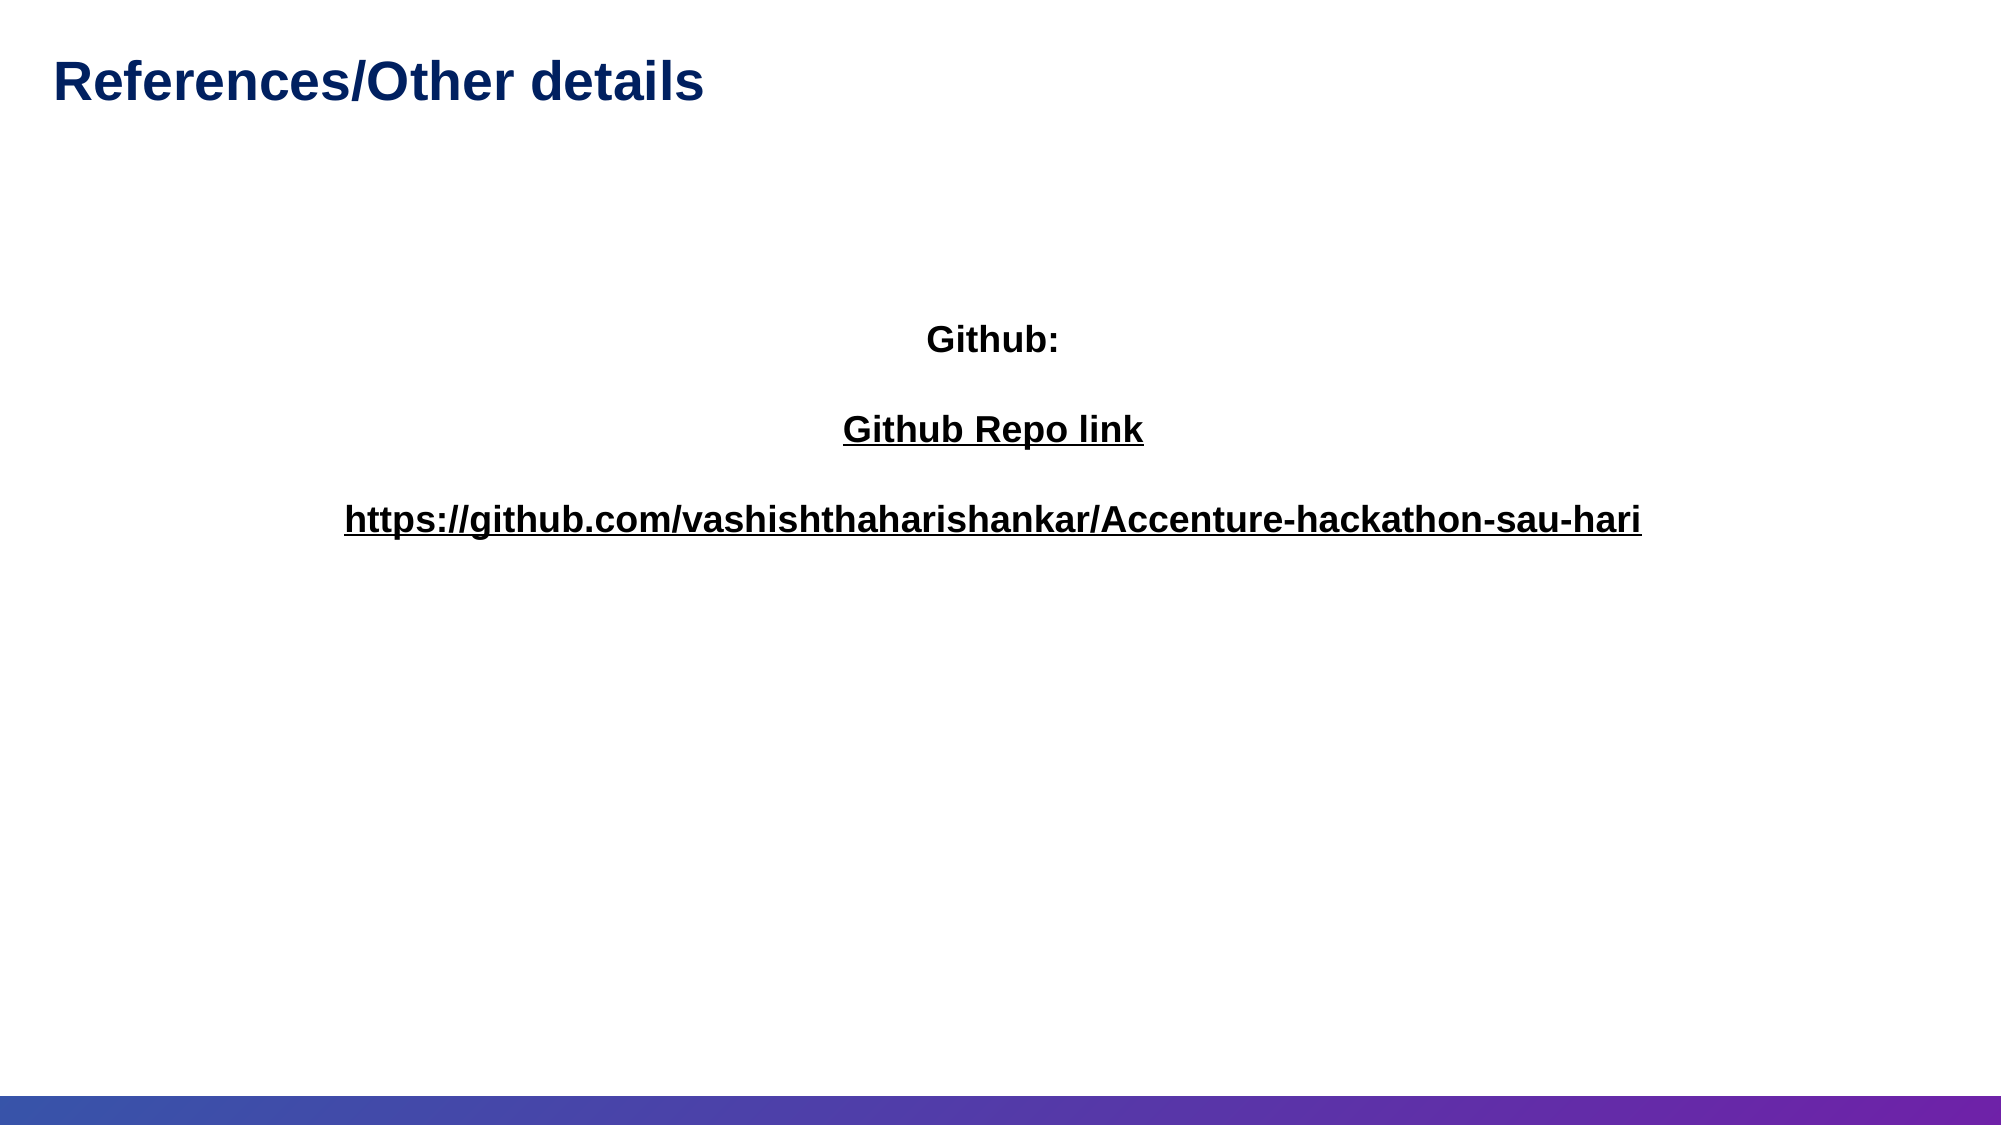

References/Other details
Github:

Github Repo link

https://github.com/vashishthaharishankar/Accenture-hackathon-sau-hari